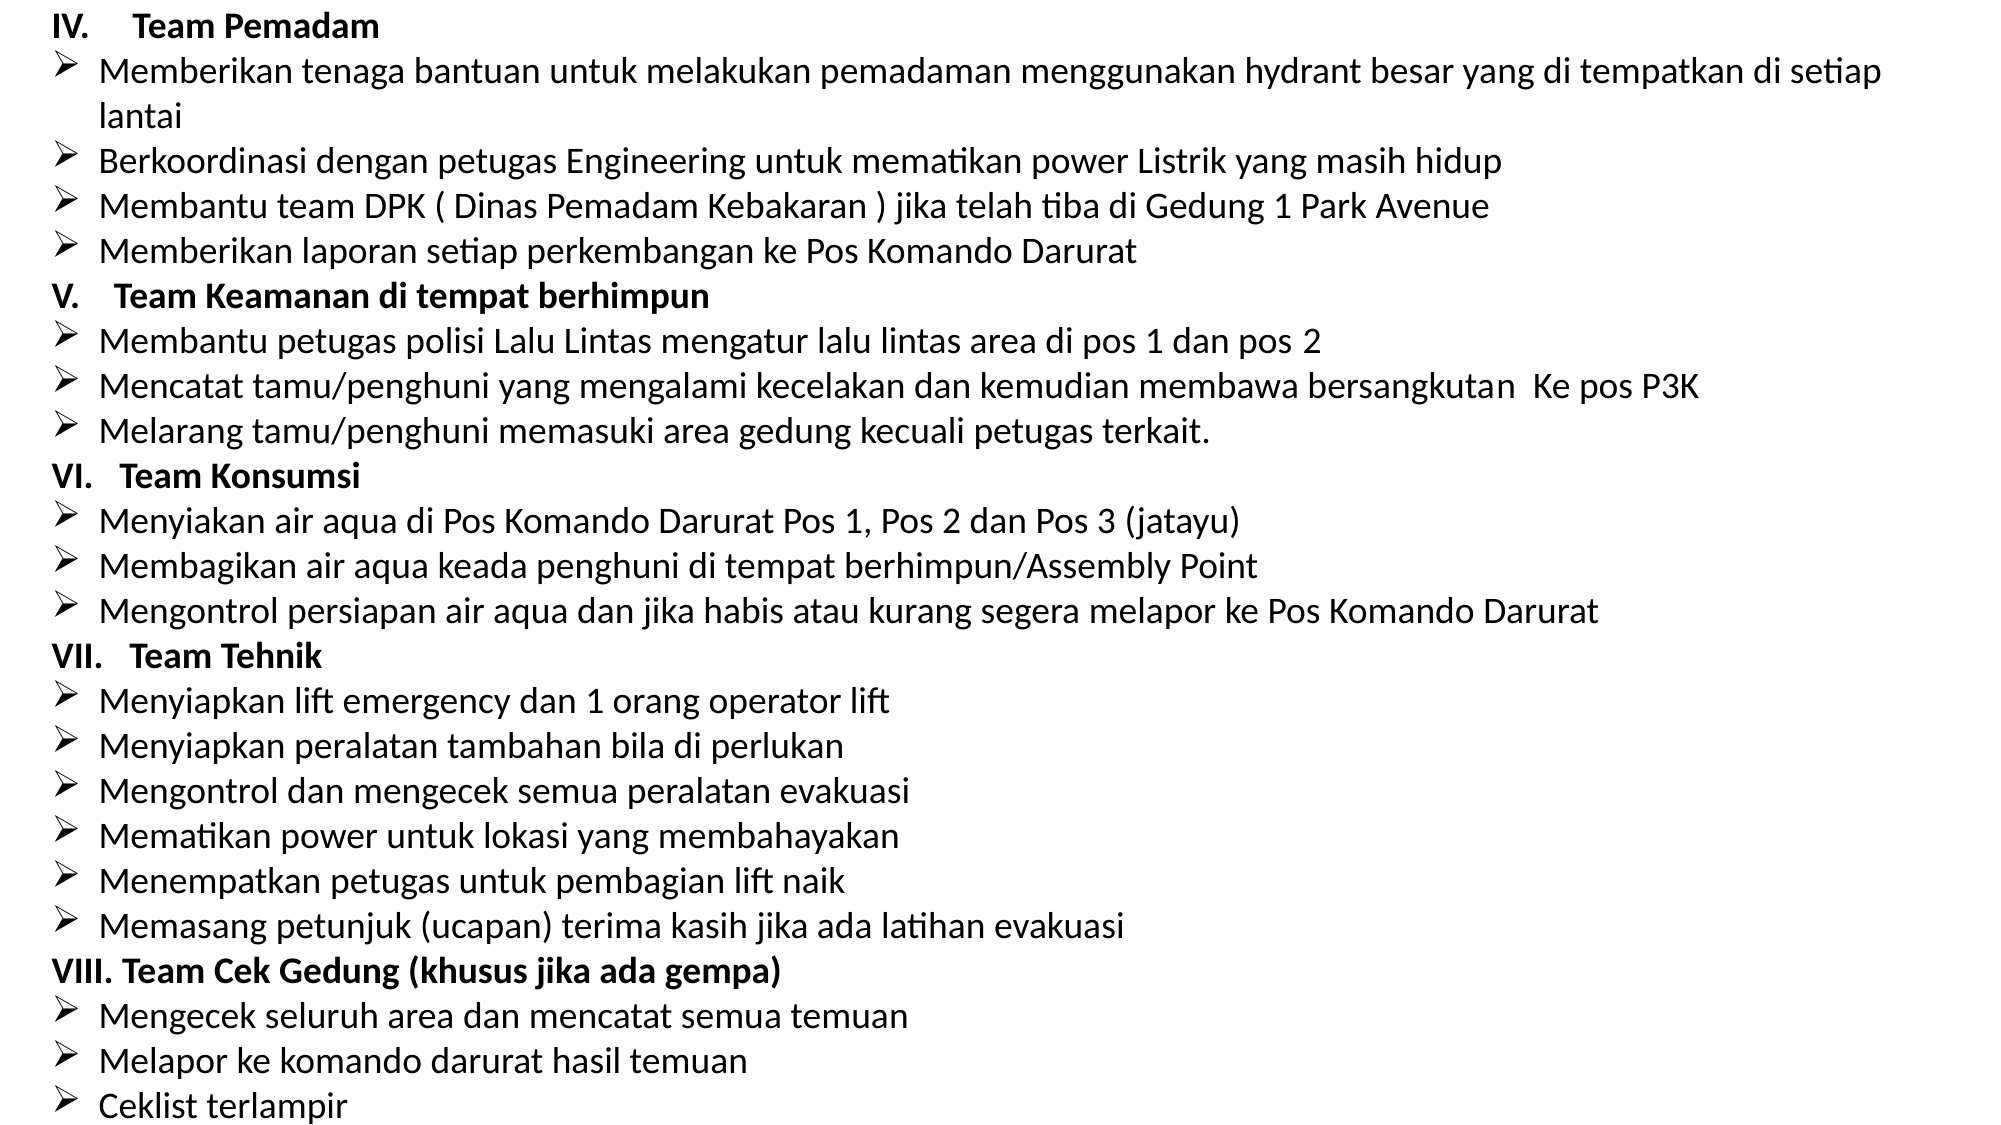

IV.     Team Pemadam
Memberikan tenaga bantuan untuk melakukan pemadaman menggunakan hydrant besar yang di tempatkan di setiap lantai
Berkoordinasi dengan petugas Engineering untuk mematikan power Listrik yang masih hidup
Membantu team DPK ( Dinas Pemadam Kebakaran ) jika telah tiba di Gedung 1 Park Avenue
Memberikan laporan setiap perkembangan ke Pos Komando Darurat
V.    Team Keamanan di tempat berhimpun
Membantu petugas polisi Lalu Lintas mengatur lalu lintas area di pos 1 dan pos 2
Mencatat tamu/penghuni yang mengalami kecelakan dan kemudian membawa bersangkutan  Ke pos P3K
Melarang tamu/penghuni memasuki area gedung kecuali petugas terkait.
VI.   Team Konsumsi
Menyiakan air aqua di Pos Komando Darurat Pos 1, Pos 2 dan Pos 3 (jatayu)
Membagikan air aqua keada penghuni di tempat berhimpun/Assembly Point
Mengontrol persiapan air aqua dan jika habis atau kurang segera melapor ke Pos Komando Darurat
VII.   Team Tehnik
Menyiapkan lift emergency dan 1 orang operator lift
Menyiapkan peralatan tambahan bila di perlukan
Mengontrol dan mengecek semua peralatan evakuasi
Mematikan power untuk lokasi yang membahayakan
Menempatkan petugas untuk pembagian lift naik
Memasang petunjuk (ucapan) terima kasih jika ada latihan evakuasi
VIII. Team Cek Gedung (khusus jika ada gempa)
Mengecek seluruh area dan mencatat semua temuan
Melapor ke komando darurat hasil temuan
Ceklist terlampir